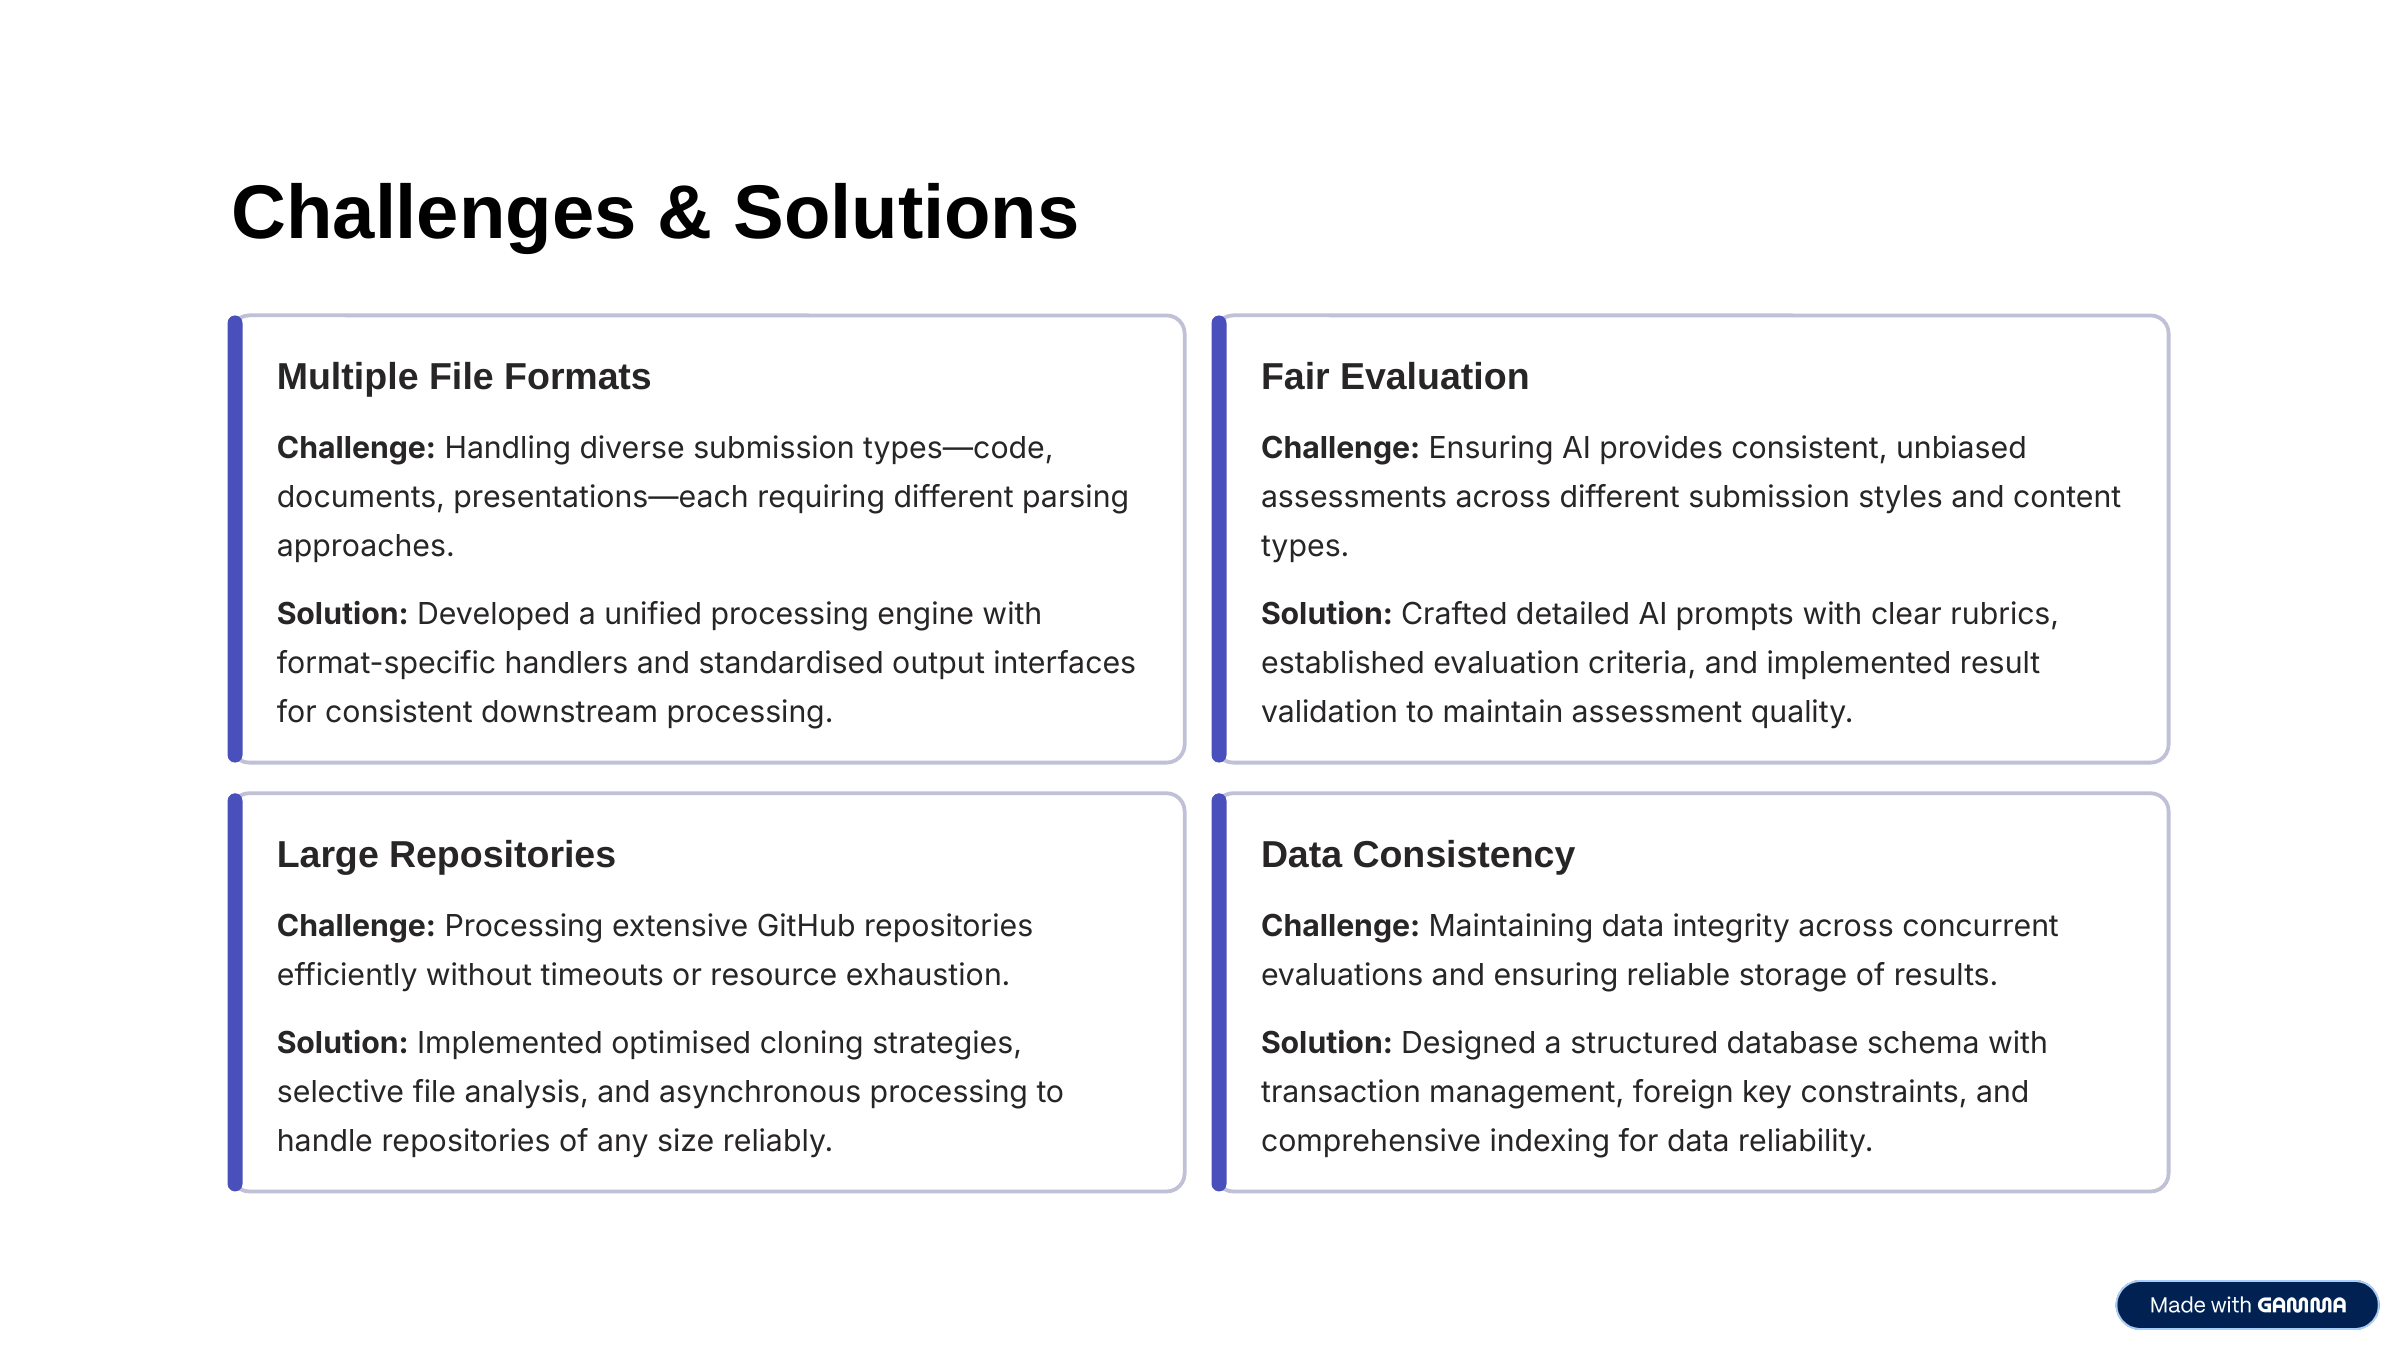

Challenges & Solutions

Multiple File Formats
Fair Evaluation
Challenge: Handling diverse submission types—code, documents, presentations—each requiring different parsing approaches.
Challenge: Ensuring AI provides consistent, unbiased assessments across different submission styles and content types.
Solution: Developed a unified processing engine with format-specific handlers and standardised output interfaces for consistent downstream processing.
Solution: Crafted detailed AI prompts with clear rubrics, established evaluation criteria, and implemented result validation to maintain assessment quality.

Large Repositories
Data Consistency
Challenge: Processing extensive GitHub repositories efficiently without timeouts or resource exhaustion.
Challenge: Maintaining data integrity across concurrent evaluations and ensuring reliable storage of results.
Solution: Implemented optimised cloning strategies, selective file analysis, and asynchronous processing to handle repositories of any size reliably.
Solution: Designed a structured database schema with transaction management, foreign key constraints, and comprehensive indexing for data reliability.